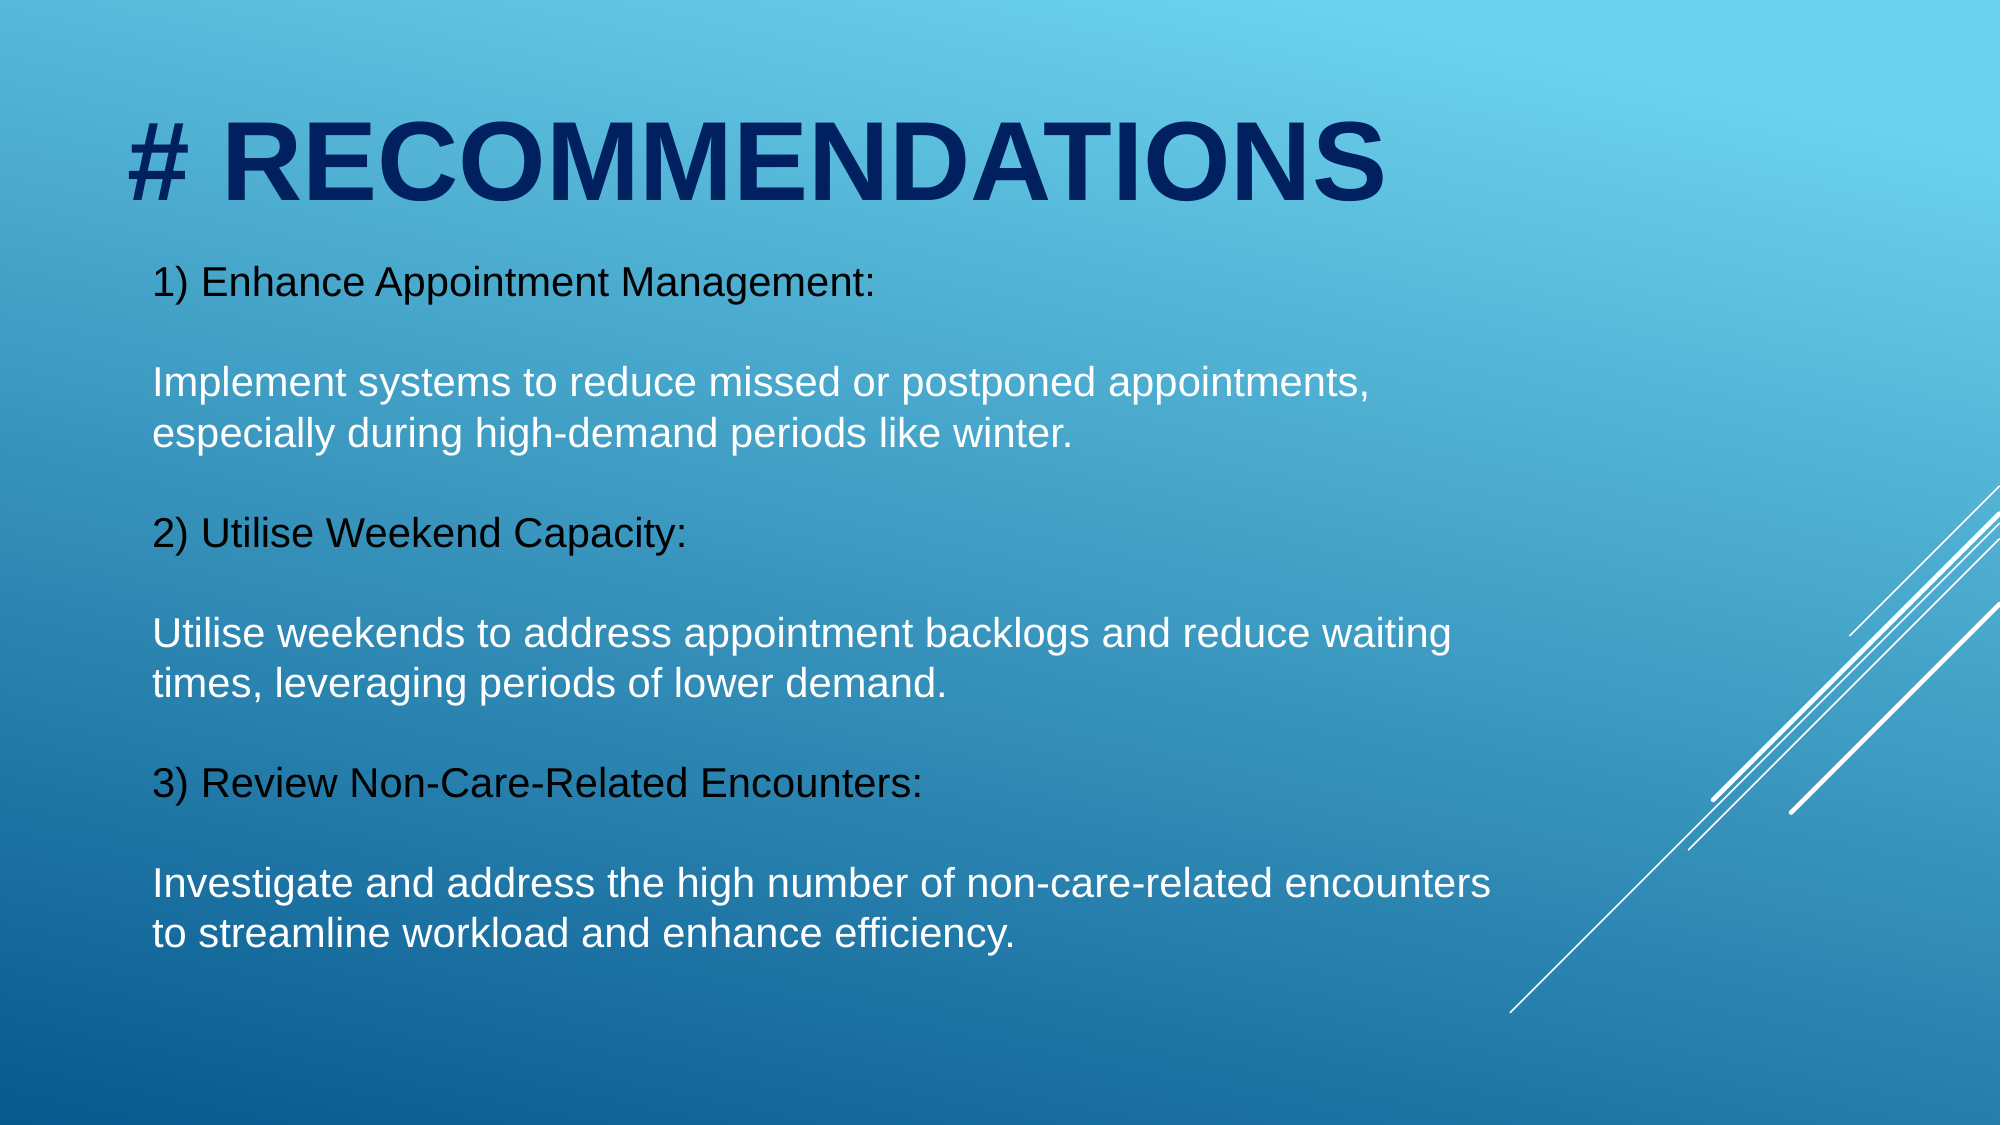

# # Recommendations
1) Enhance Appointment Management:

Implement systems to reduce missed or postponed appointments, especially during high-demand periods like winter.

2) Utilise Weekend Capacity:

Utilise weekends to address appointment backlogs and reduce waiting times, leveraging periods of lower demand.

3) Review Non-Care-Related Encounters:

Investigate and address the high number of non-care-related encounters to streamline workload and enhance efficiency.